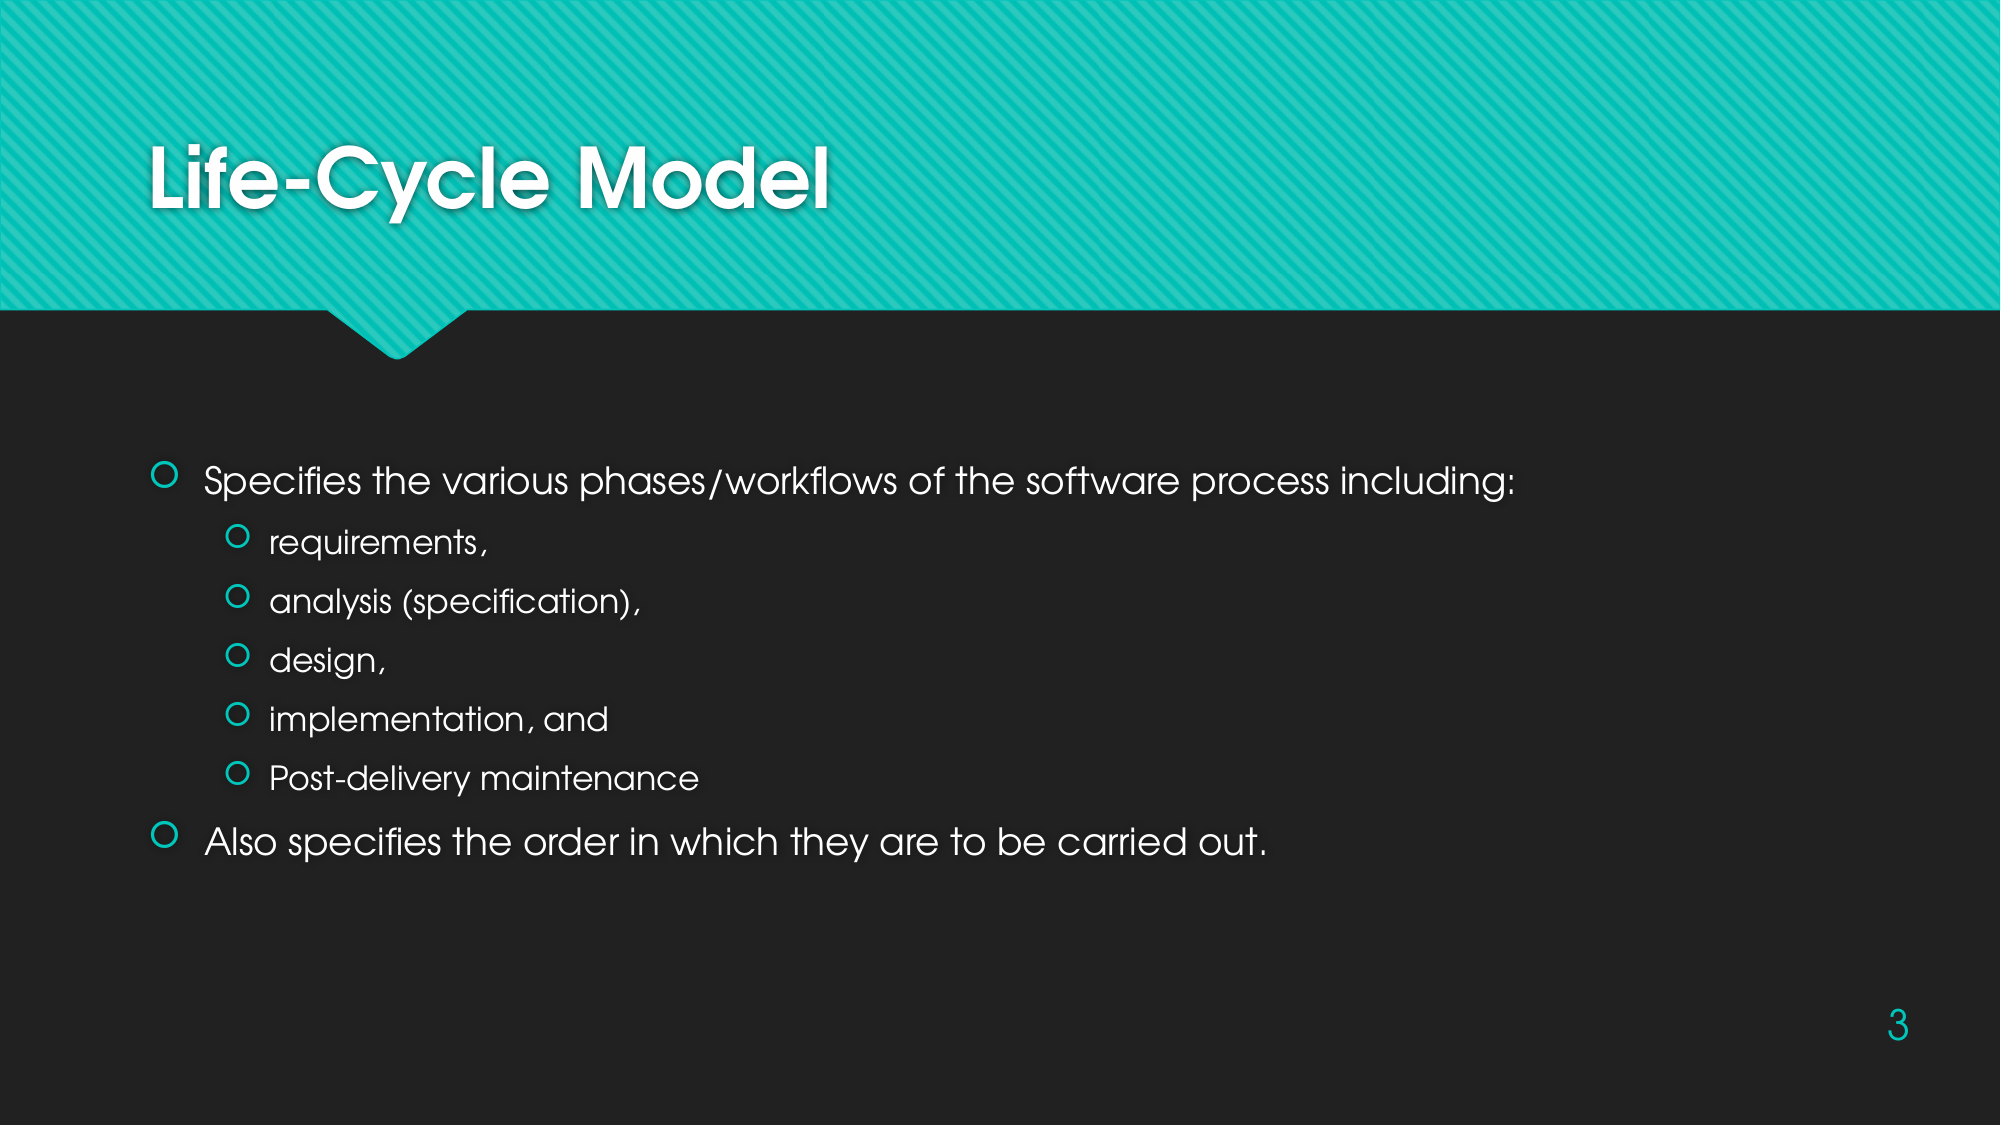

# Life-Cycle Model
Specifies the various phases/workflows of the software process including:
requirements,
analysis (specification),
design,
implementation, and
Post-delivery maintenance
Also specifies the order in which they are to be carried out.
3